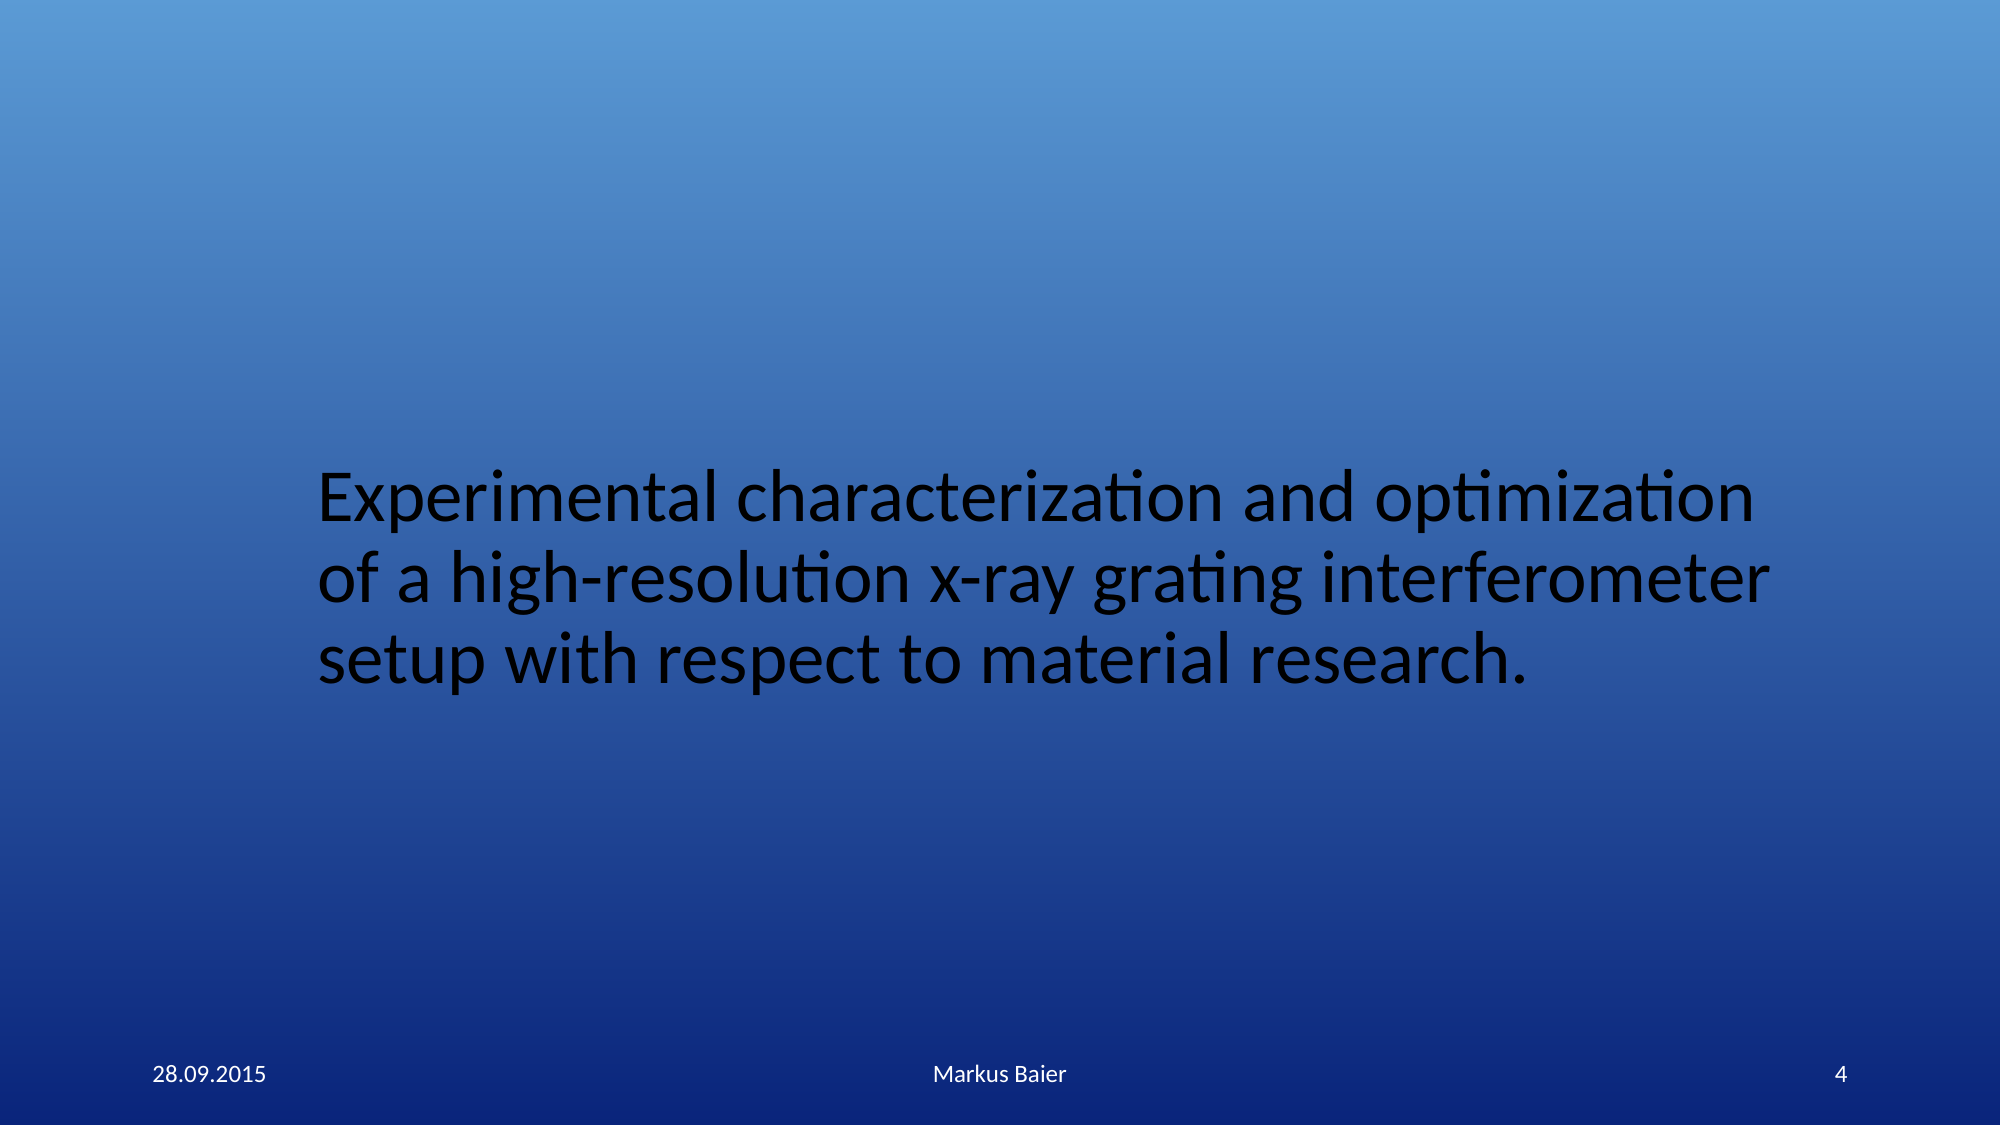

# Experimental characterization and optimization of a high-resolution x-ray grating interferometer setup with respect to material research.
28.09.2015
Markus Baier
4